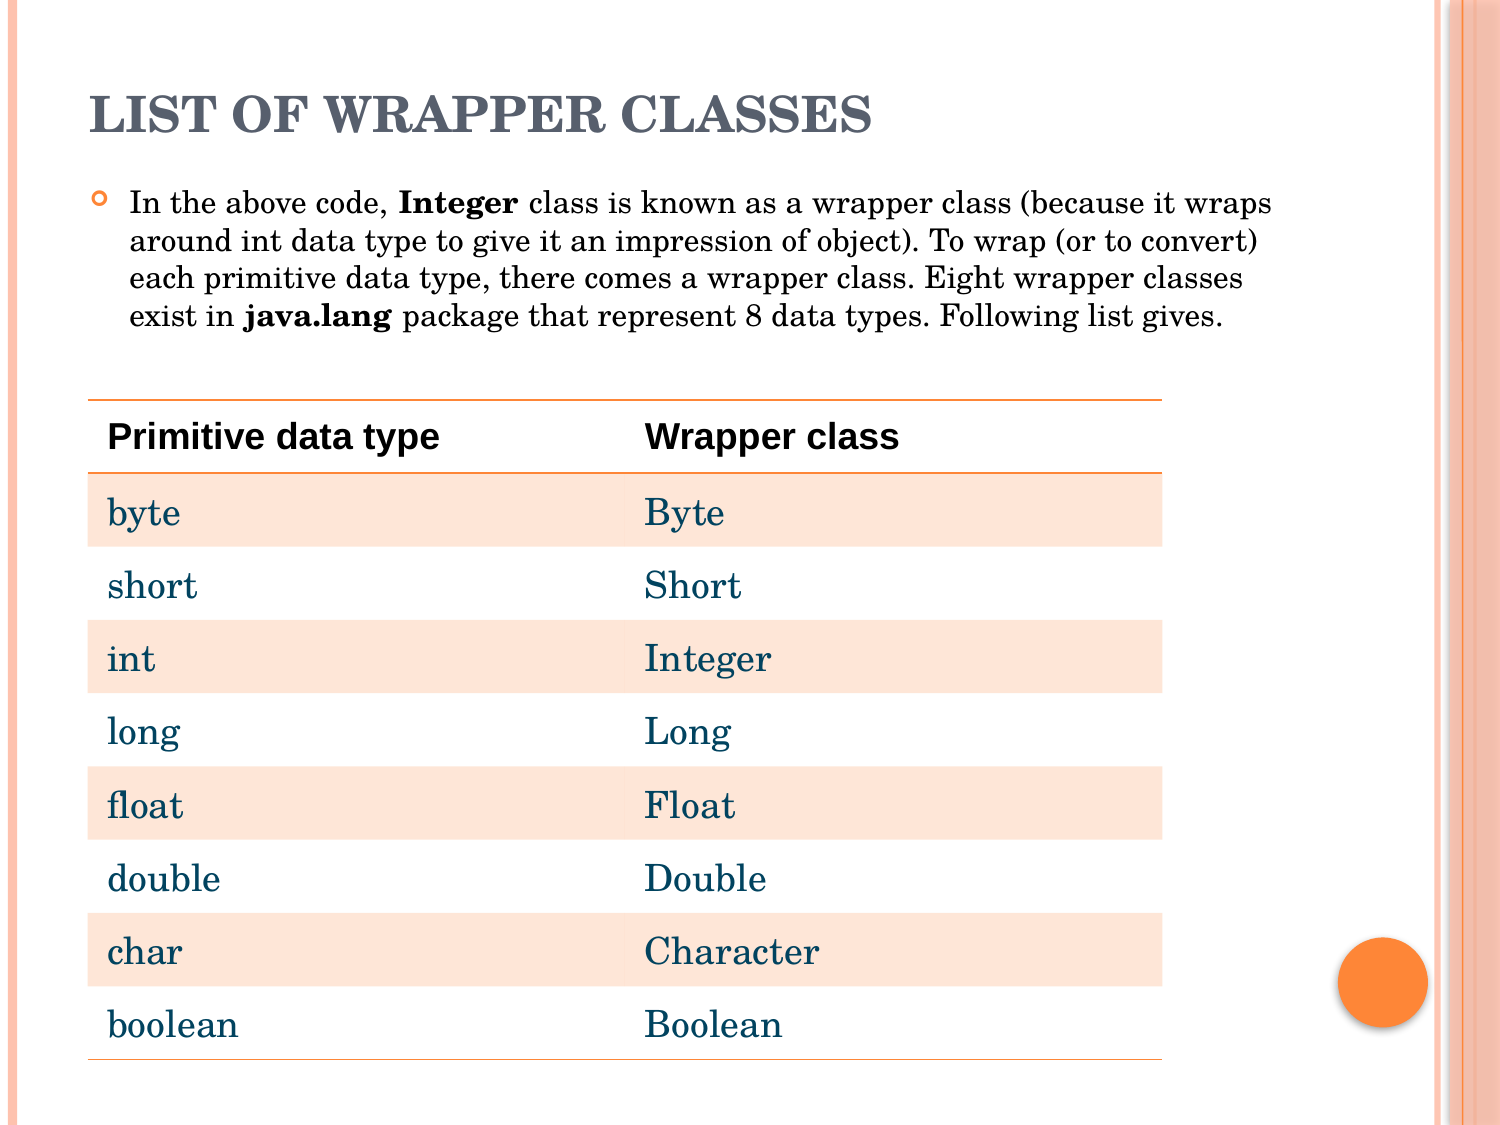

# List of Wrapper classes
In the above code, Integer class is known as a wrapper class (because it wraps around int data type to give it an impression of object). To wrap (or to convert) each primitive data type, there comes a wrapper class. Eight wrapper classes exist in java.lang package that represent 8 data types. Following list gives.

| Primitive data type | Wrapper class |
| --- | --- |
| byte | Byte |
| short | Short |
| int | Integer |
| long | Long |
| float | Float |
| double | Double |
| char | Character |
| boolean | Boolean |